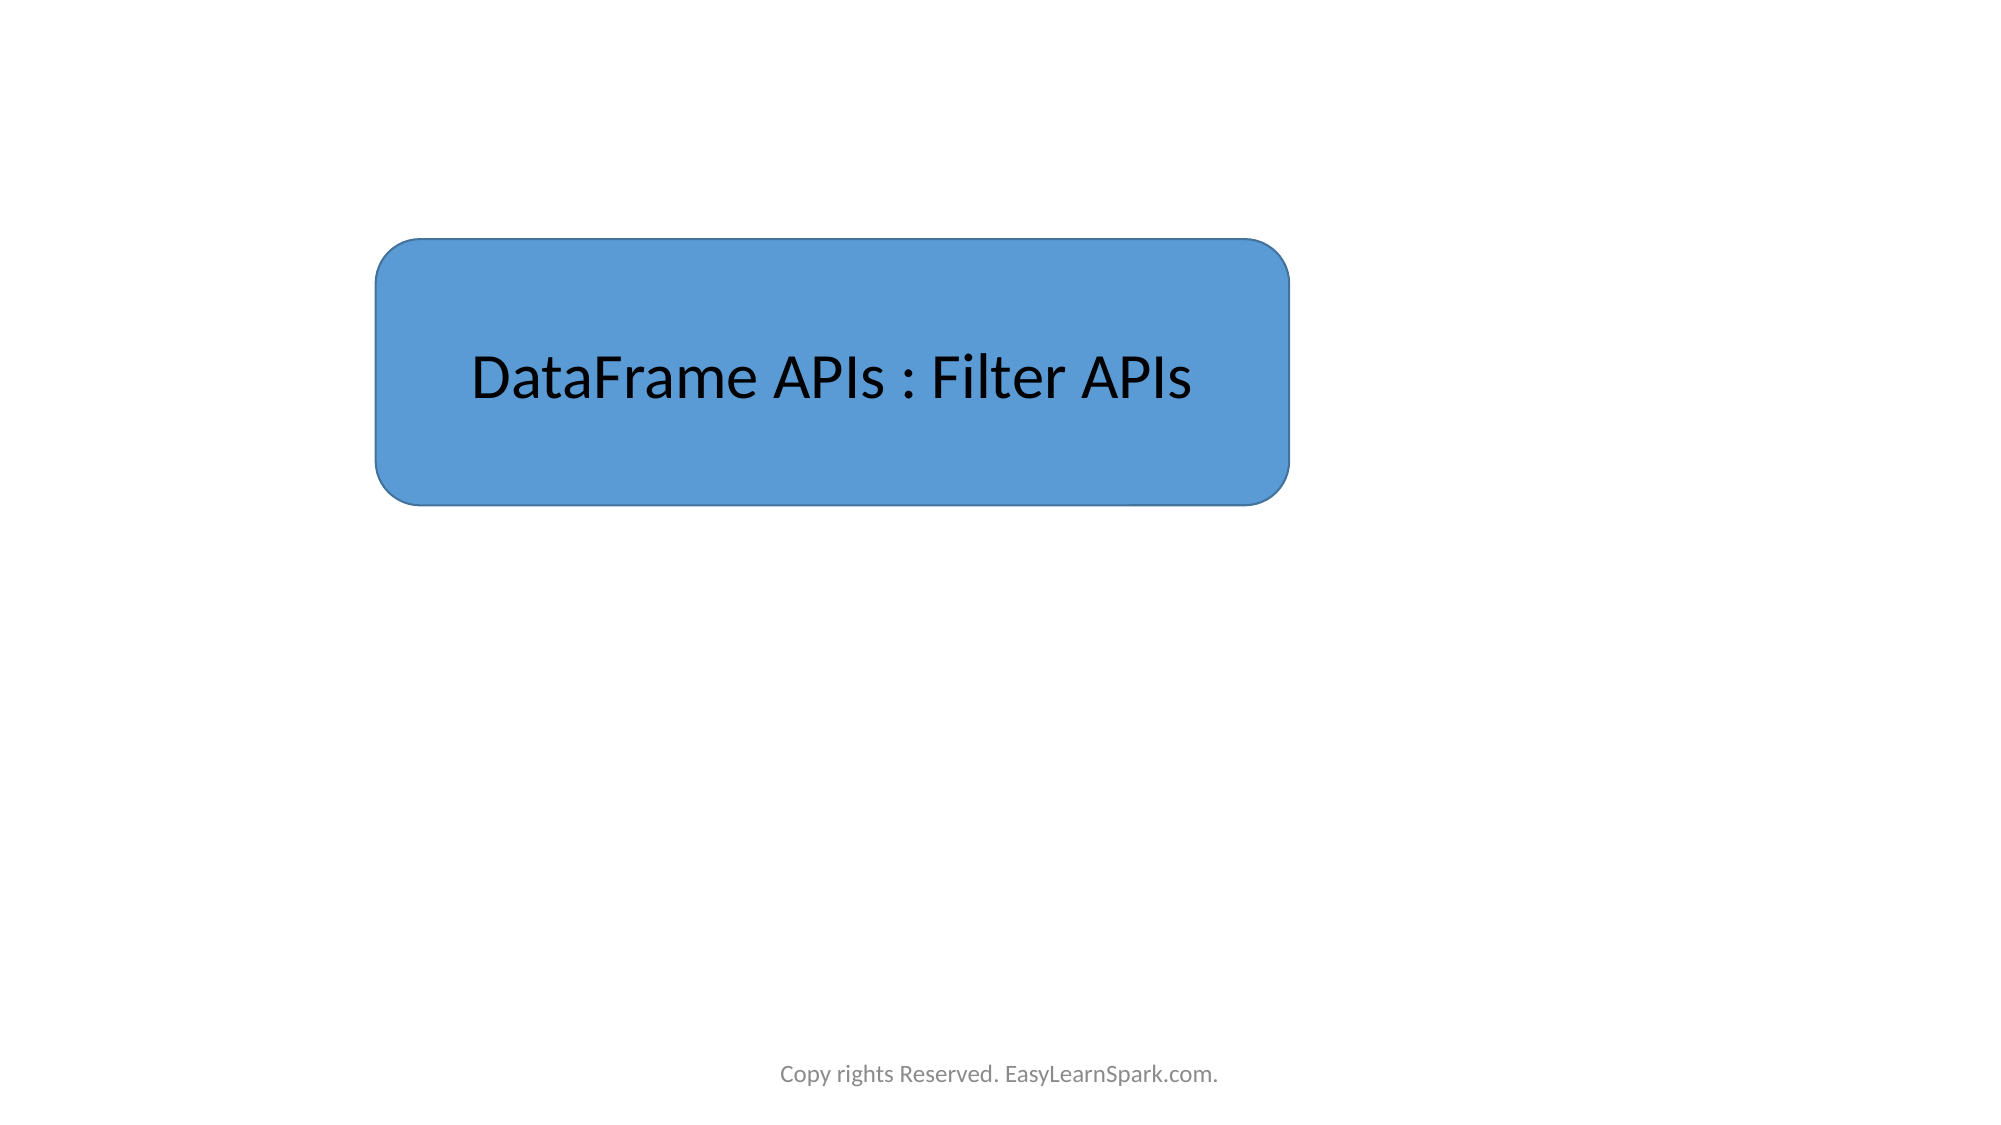

DataFrame APIs : Filter APIs
Copy rights Reserved. EasyLearnSpark.com.